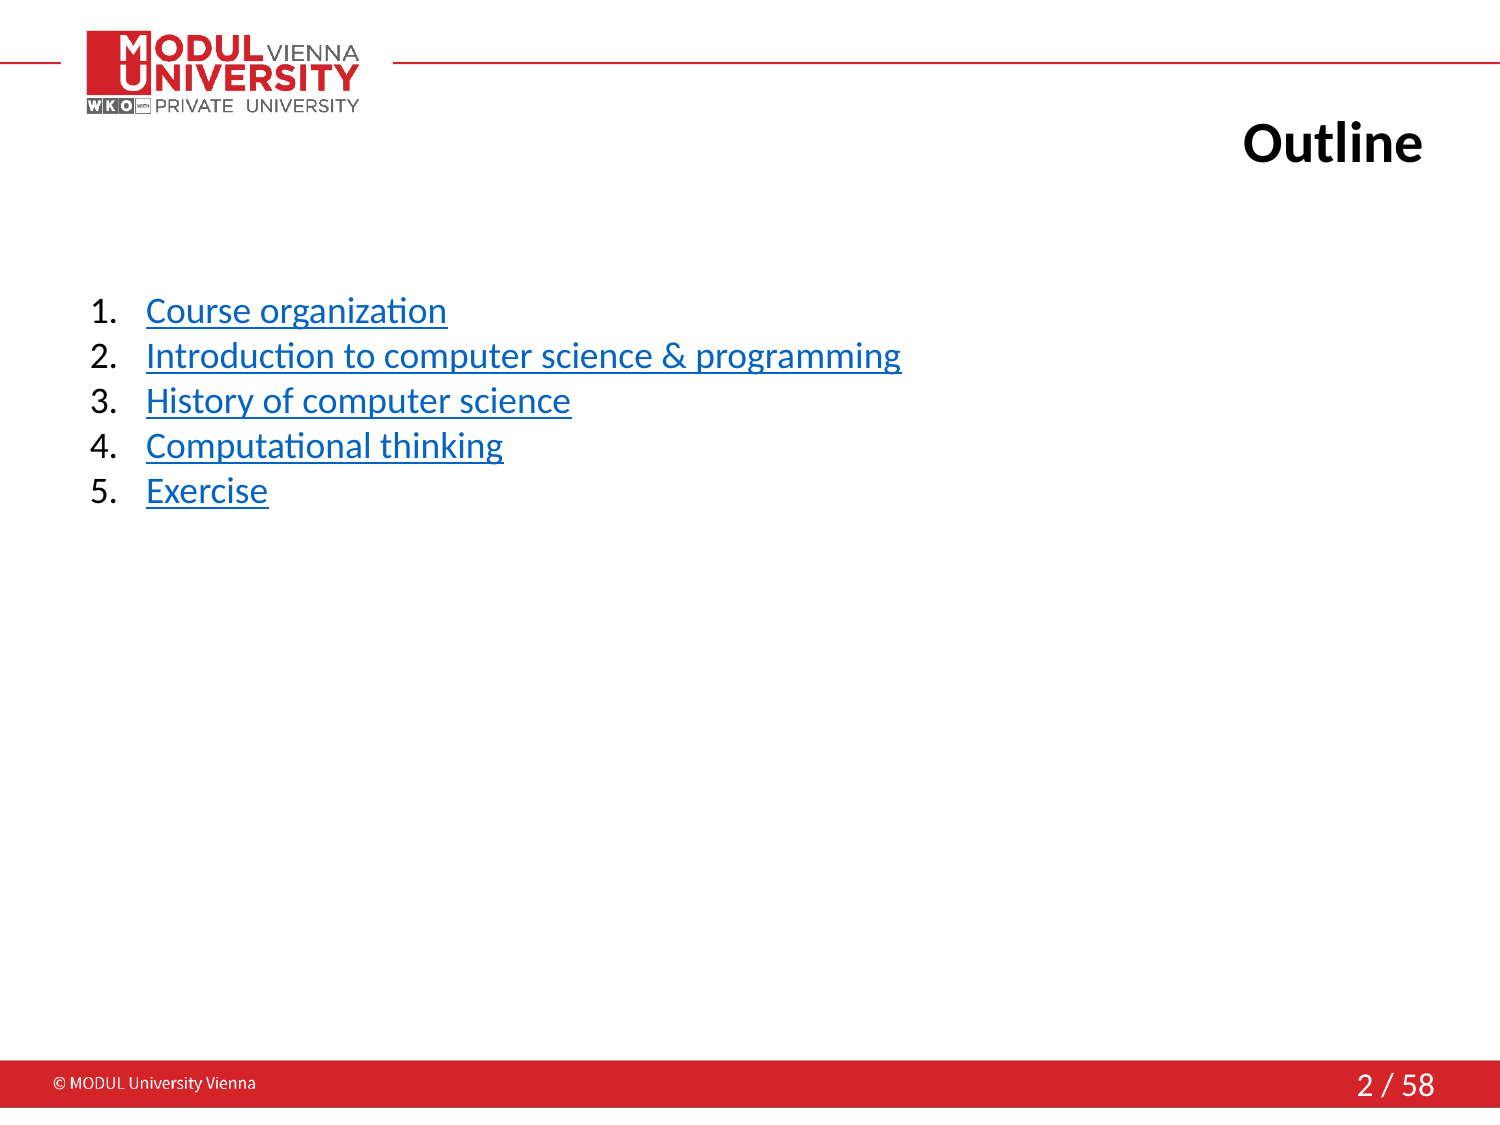

# Outline

Course organization
Introduction to computer science & programming
History of computer science
Computational thinking
Exercise